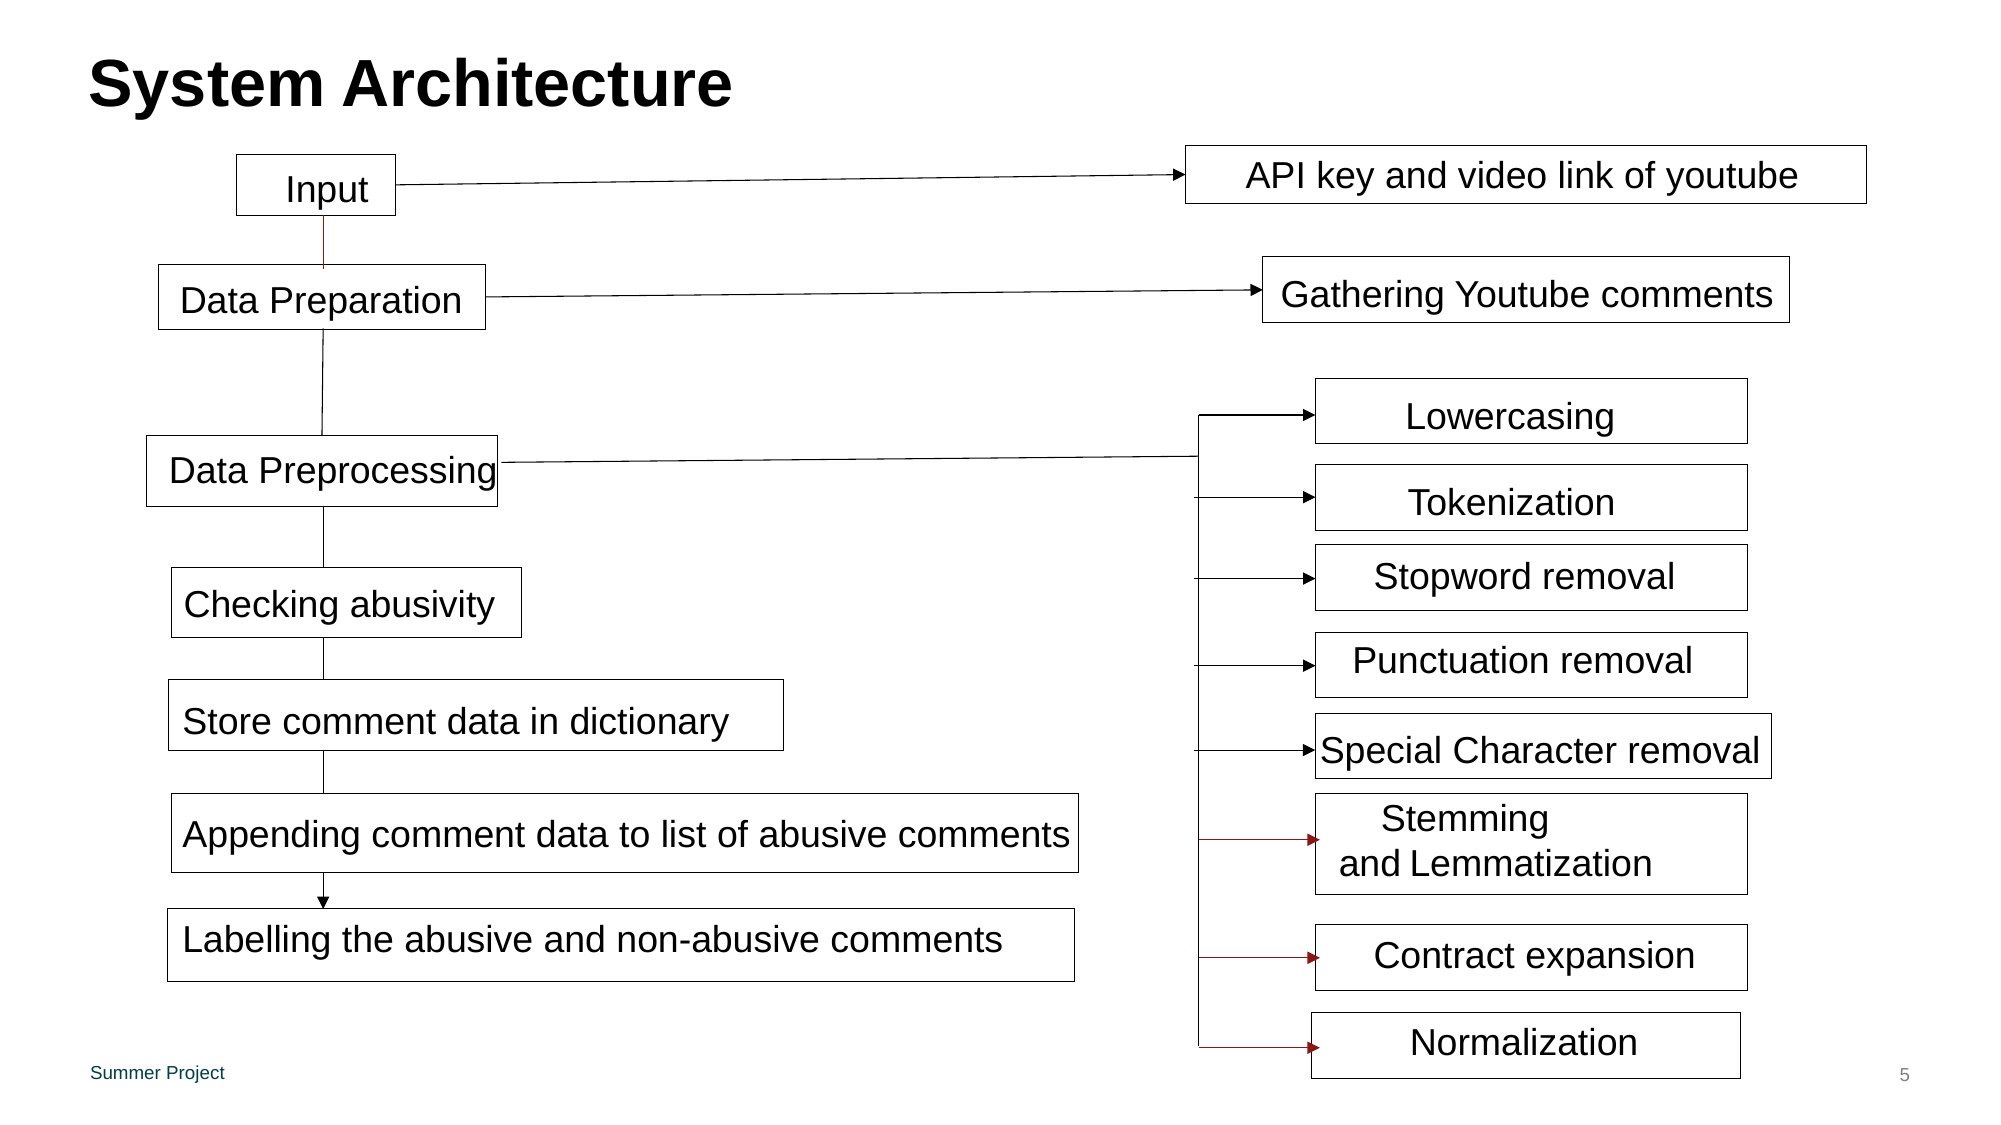

# System Architecture
API key and video link of youtube

  Input

Gathering Youtube comments

Data Preparation

Lowercasing

Data Preprocessing

Tokenization
Stopword removal

Checking abusivity
Punctuation removal

Data Preparation
Store comment data in dictionary

Special Character removal
    Stemming and

Appending comment data to list of abusive comments
Lemmatization
Labelling the abusive and non-abusive comments
Data Preparation
Contract expansion

Normalization

5